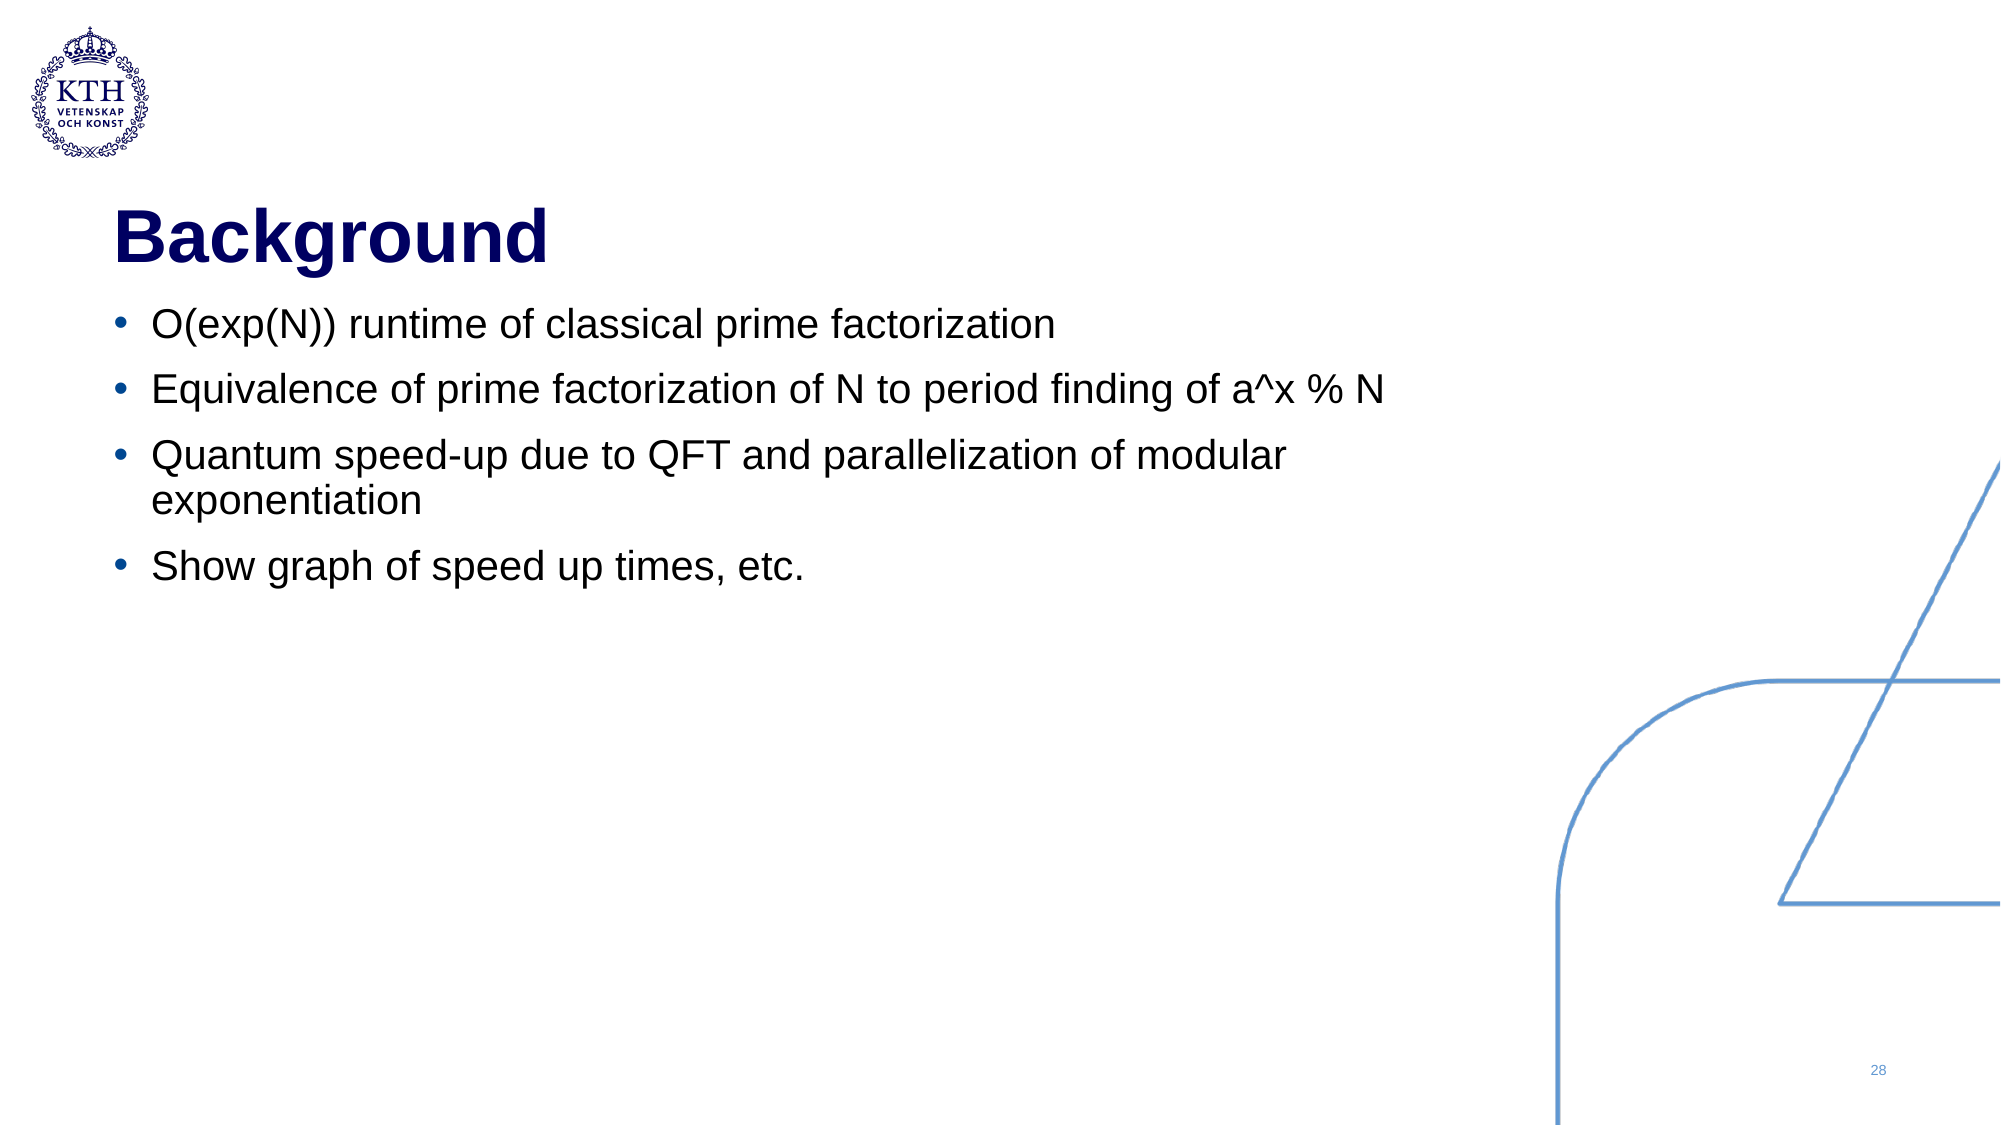

# Background
O(exp(N)) runtime of classical prime factorization
Equivalence of prime factorization of N to period finding of a^x % N
Quantum speed-up due to QFT and parallelization of modular exponentiation
Show graph of speed up times, etc.
28